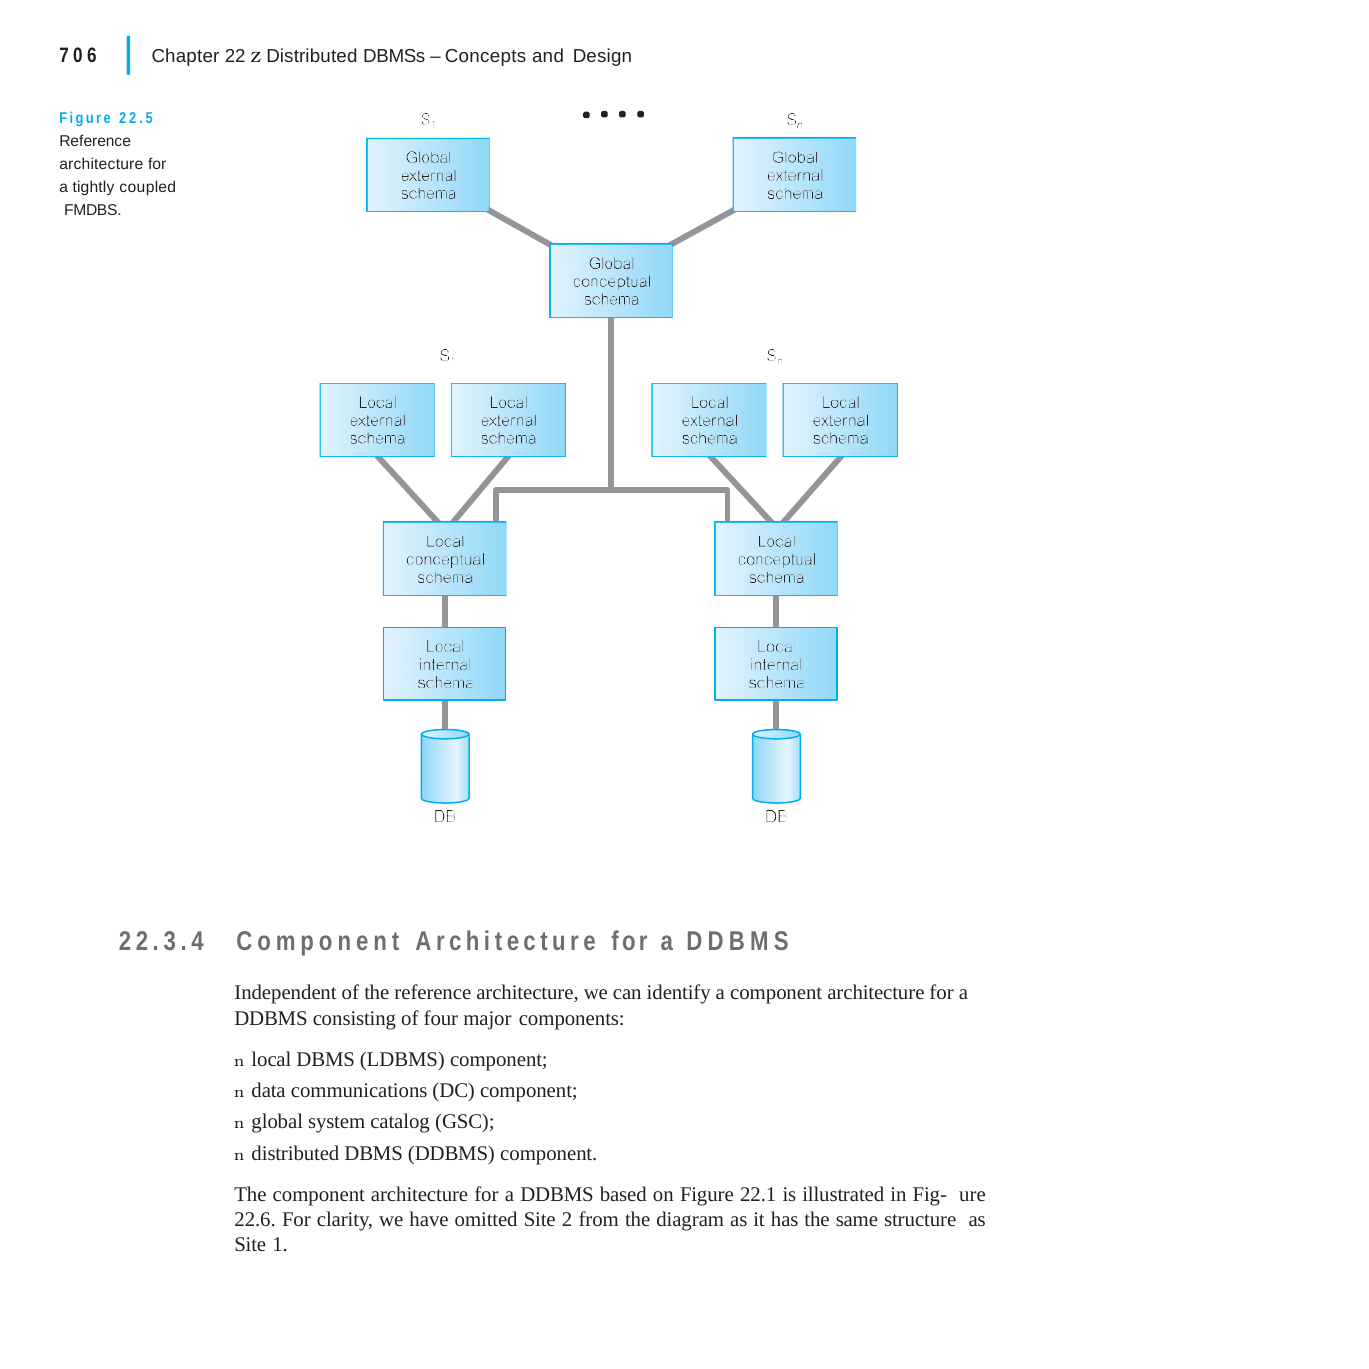

|
706	Chapter 22 z Distributed DBMSs – Concepts and Design
Figure 22.5  Reference  architecture for  a tightly coupled  FMDBS.

22.3.4	Component Architecture for a DDBMS
Independent of the reference architecture, we can identify a component architecture for a  DDBMS consisting of four major components:
n local DBMS (LDBMS) component;
n data communications (DC) component;
n global system catalog (GSC);
n distributed DBMS (DDBMS) component.
The component architecture for a DDBMS based on Figure 22.1 is illustrated in Fig-  ure 22.6. For clarity, we have omitted Site 2 from the diagram as it has the same structure  as Site 1.